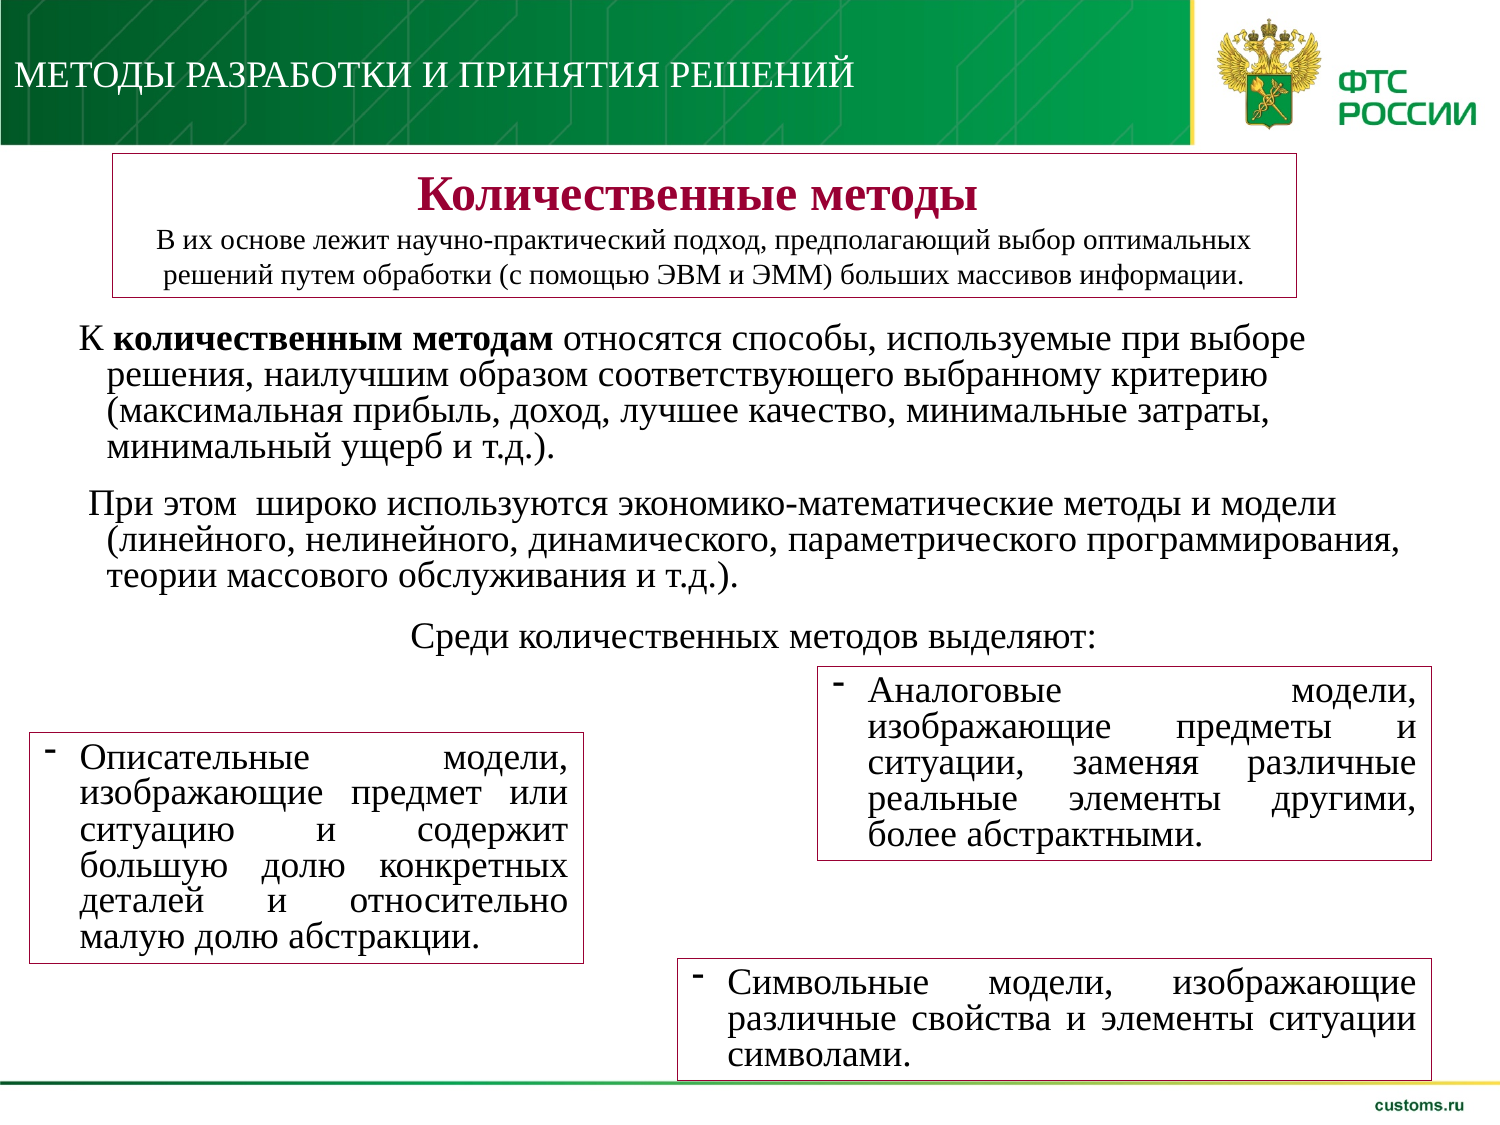

МЕТОДЫ РАЗРАБОТКИ И ПРИНЯТИЯ РЕШЕНИЙ
Количественные методы
В их основе лежит научно-практический подход, предполагающий выбор оптимальных решений путем обработки (с помощью ЭВМ и ЭММ) больших массивов информации.
  К количественным методам относятся способы, используемые при выборе решения, наилучшим образом соответствующего выбранному критерию (максимальная прибыль, доход, лучшее качество, минимальные затраты, минимальный ущерб и т.д.).
  При этом  широко используются экономико-математические методы и модели (линейного, нелинейного, динамического, параметрического программирования, теории массового обслуживания и т.д.).
Среди количественных методов выделяют:
Аналоговые модели, изображающие предметы и ситуации, заменяя различные реальные элементы другими, более абстрактными.
Описательные модели, изображающие предмет или ситуацию и содержит большую долю конкретных деталей и относительно малую долю абстракции.
Символьные модели, изображающие различные свойства и элементы ситуации символами.